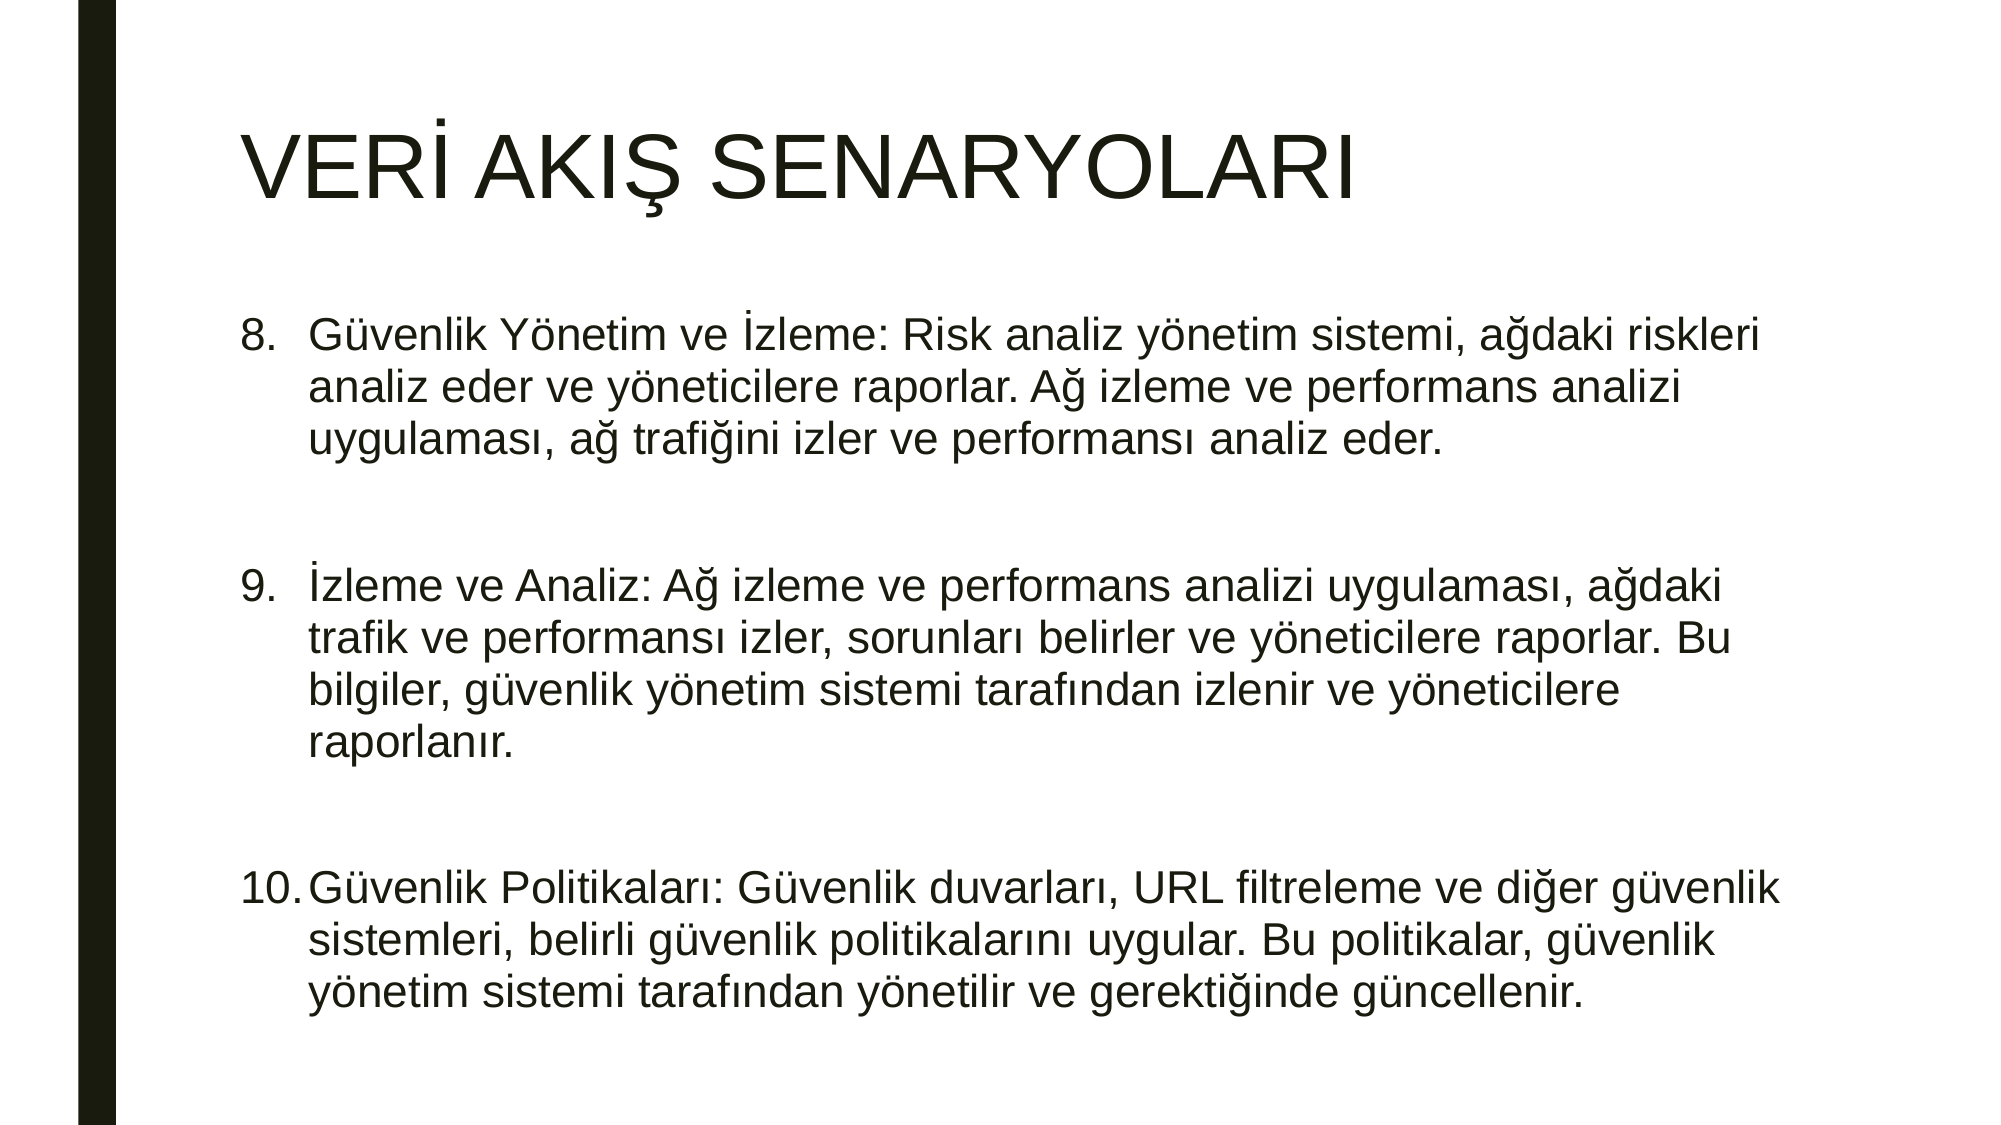

# VERİ AKIŞ SENARYOLARI
Güvenlik Yönetim ve İzleme: Risk analiz yönetim sistemi, ağdaki riskleri analiz eder ve yöneticilere raporlar. Ağ izleme ve performans analizi uygulaması, ağ trafiğini izler ve performansı analiz eder.

İzleme ve Analiz: Ağ izleme ve performans analizi uygulaması, ağdaki trafik ve performansı izler, sorunları belirler ve yöneticilere raporlar. Bu bilgiler, güvenlik yönetim sistemi tarafından izlenir ve yöneticilere raporlanır.

Güvenlik Politikaları: Güvenlik duvarları, URL filtreleme ve diğer güvenlik sistemleri, belirli güvenlik politikalarını uygular. Bu politikalar, güvenlik yönetim sistemi tarafından yönetilir ve gerektiğinde güncellenir.